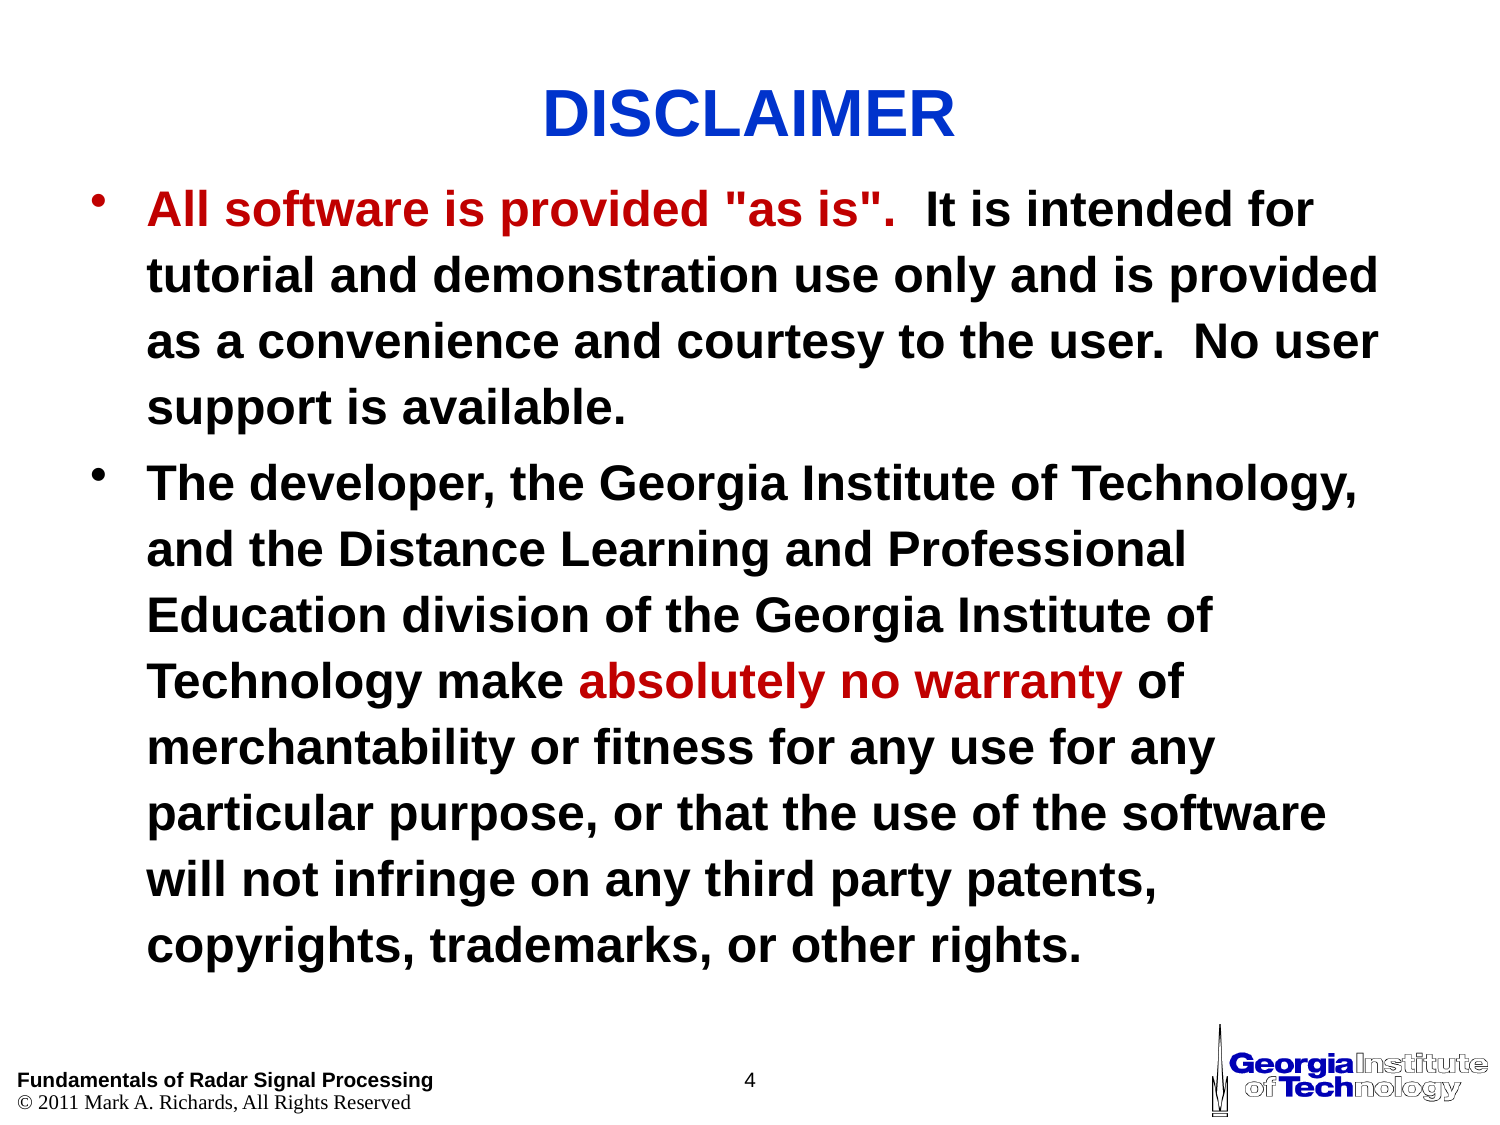

# DISCLAIMER
All software is provided "as is".  It is intended for tutorial and demonstration use only and is provided as a convenience and courtesy to the user.  No user support is available.
The developer, the Georgia Institute of Technology, and the Distance Learning and Professional Education division of the Georgia Institute of Technology make absolutely no warranty of merchantability or fitness for any use for any particular purpose, or that the use of the software will not infringe on any third party patents, copyrights, trademarks, or other rights.
4